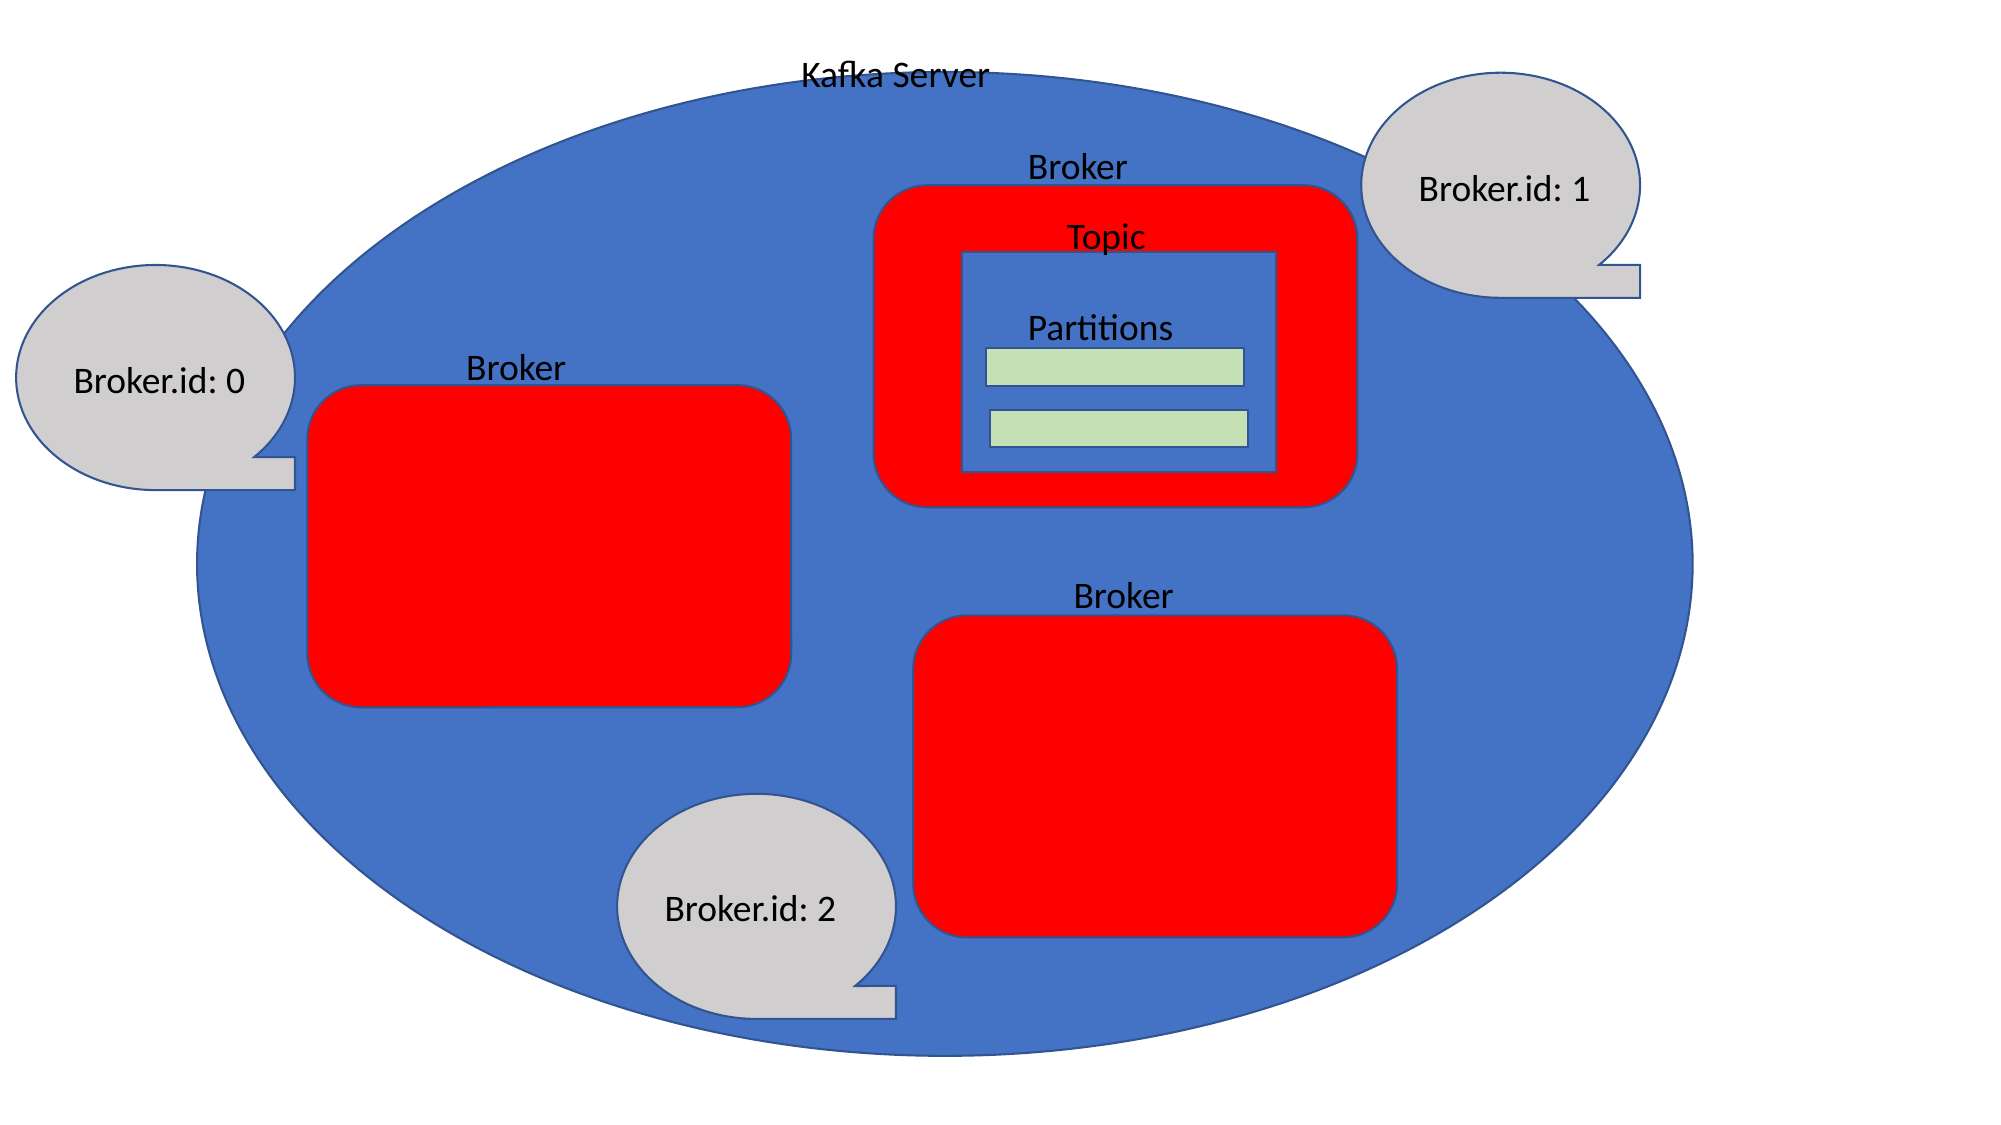

Kafka Server

Broker
Broker.id: 1

Topic

Partitions
Broker

Broker.id: 0

Broker

Broker.id: 2